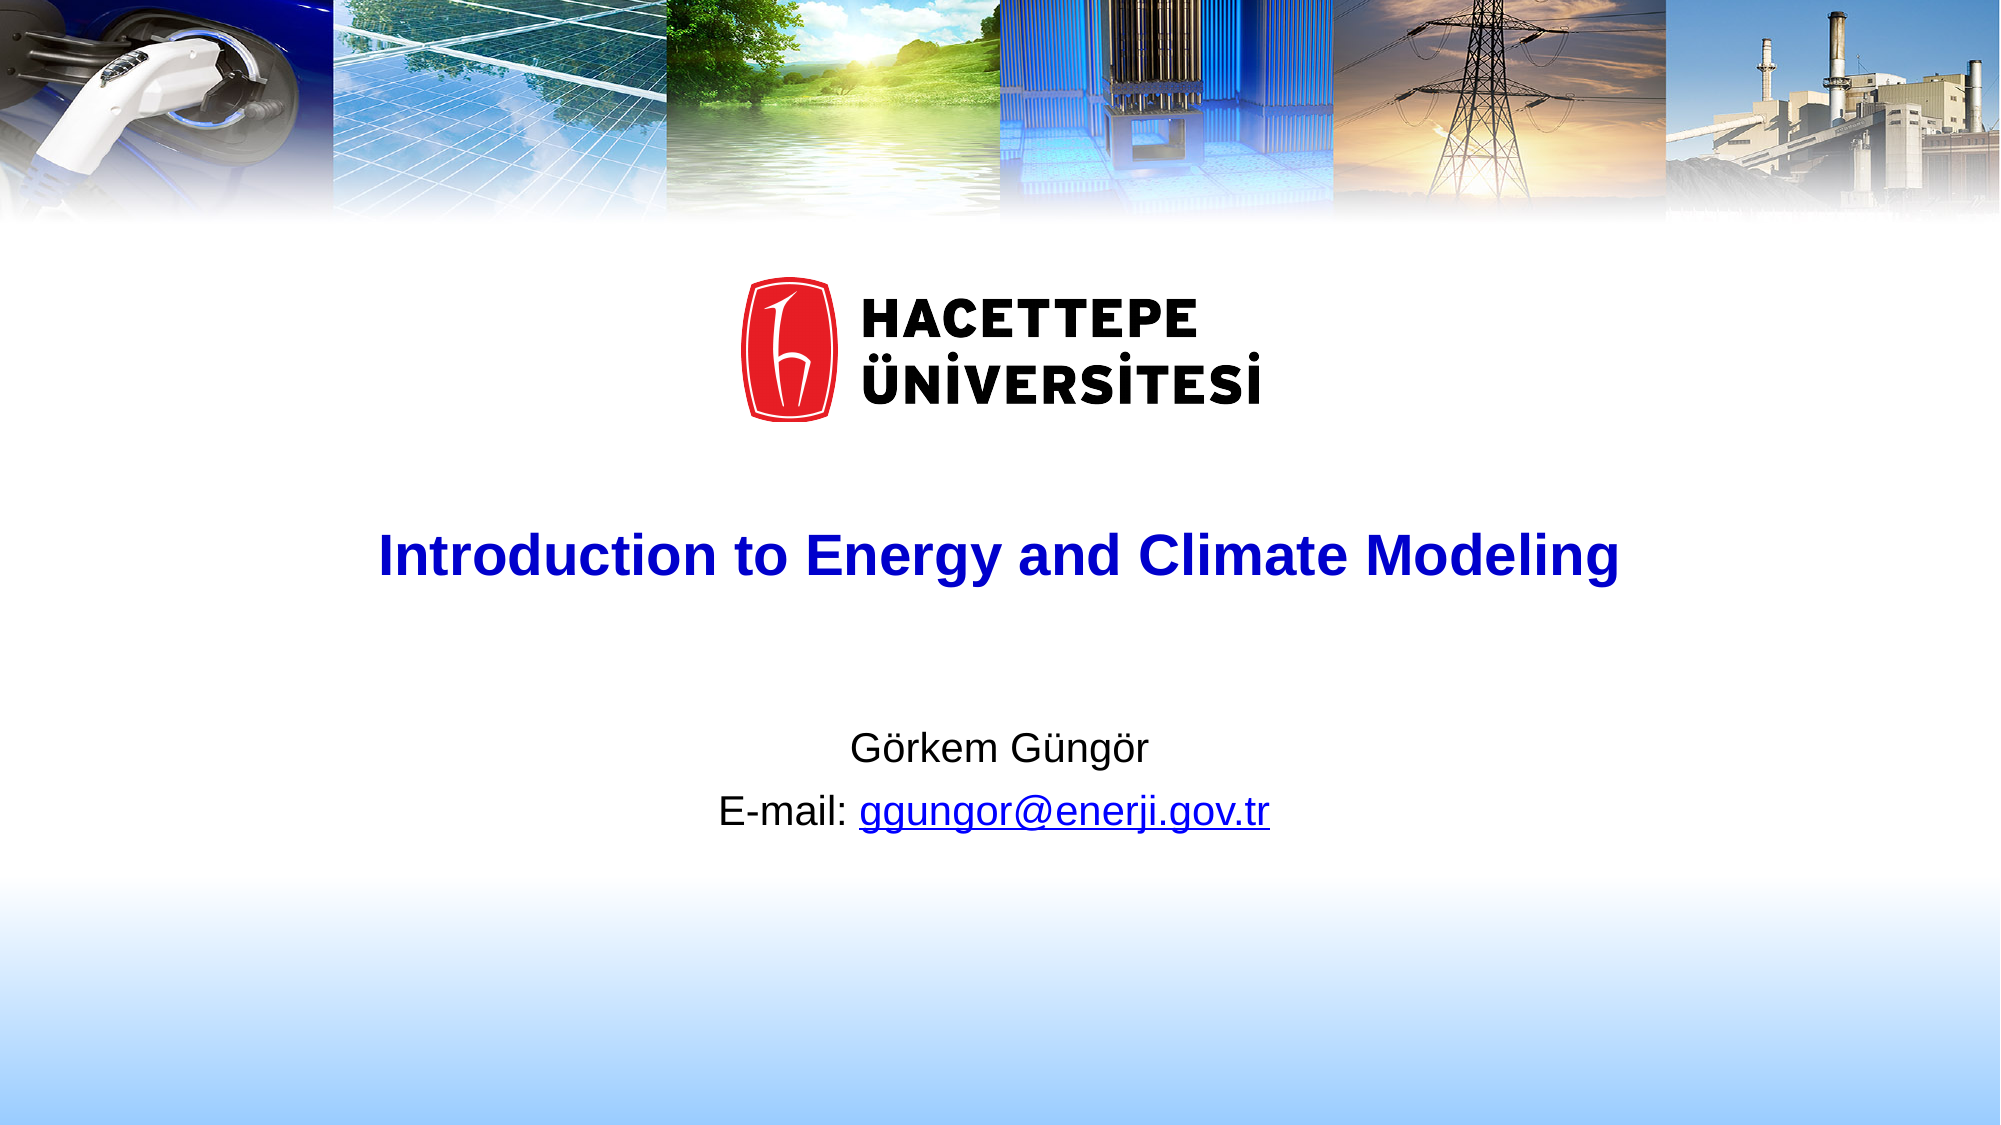

# Introduction to Energy and Climate Modeling
Görkem Güngör
E-mail: ggungor@enerji.gov.tr